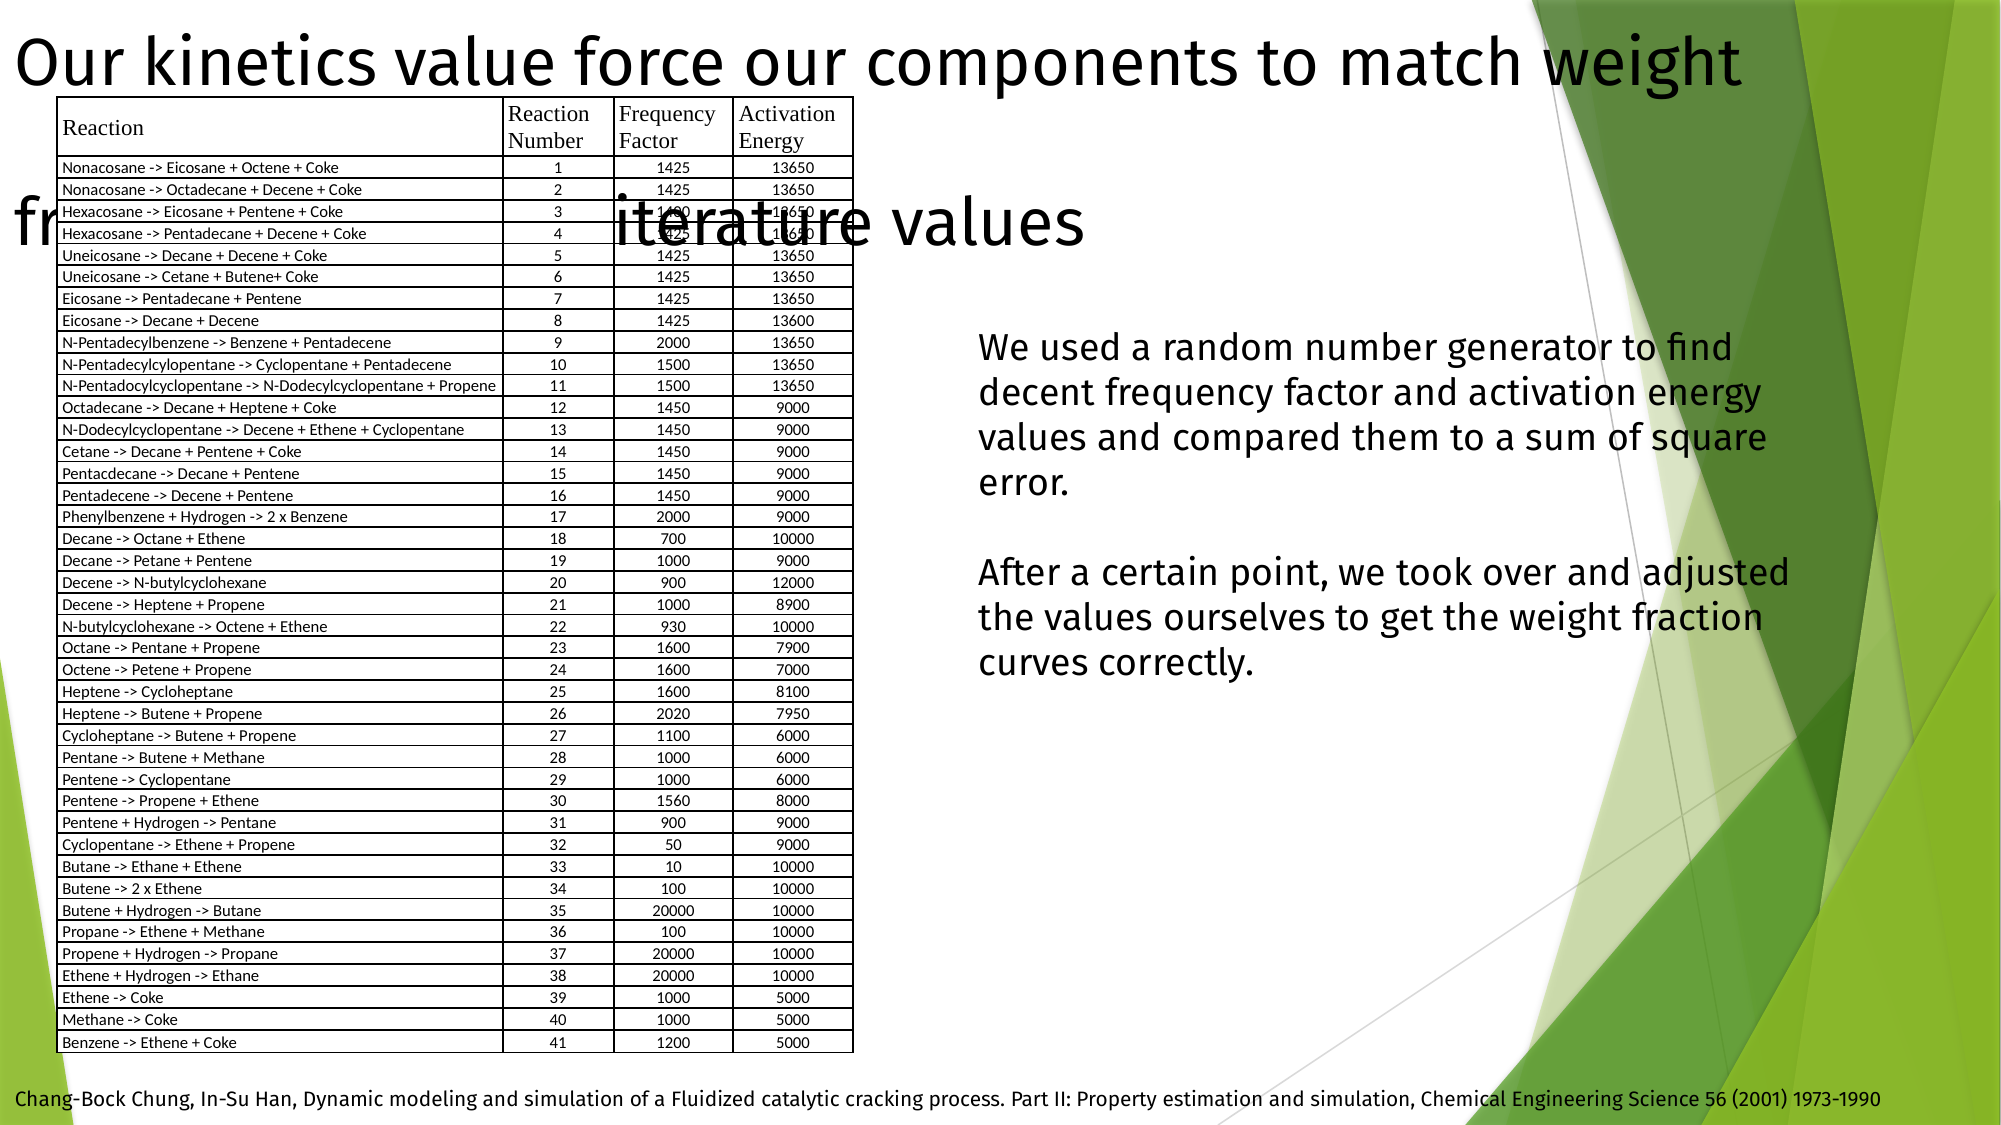

Our kinetics value force our components to match weight 															fractions based on literature values
| Reaction | Reaction Number | Frequency Factor | Activation Energy |
| --- | --- | --- | --- |
| Nonacosane -> Eicosane + Octene + Coke | 1 | 1425 | 13650 |
| Nonacosane -> Octadecane + Decene + Coke | 2 | 1425 | 13650 |
| Hexacosane -> Eicosane + Pentene + Coke | 3 | 1400 | 13650 |
| Hexacosane -> Pentadecane + Decene + Coke | 4 | 1425 | 13650 |
| Uneicosane -> Decane + Decene + Coke | 5 | 1425 | 13650 |
| Uneicosane -> Cetane + Butene+ Coke | 6 | 1425 | 13650 |
| Eicosane -> Pentadecane + Pentene | 7 | 1425 | 13650 |
| Eicosane -> Decane + Decene | 8 | 1425 | 13600 |
| N-Pentadecylbenzene -> Benzene + Pentadecene | 9 | 2000 | 13650 |
| N-Pentadecylcylopentane -> Cyclopentane + Pentadecene | 10 | 1500 | 13650 |
| N-Pentadocylcyclopentane -> N-Dodecylcyclopentane + Propene | 11 | 1500 | 13650 |
| Octadecane -> Decane + Heptene + Coke | 12 | 1450 | 9000 |
| N-Dodecylcyclopentane -> Decene + Ethene + Cyclopentane | 13 | 1450 | 9000 |
| Cetane -> Decane + Pentene + Coke | 14 | 1450 | 9000 |
| Pentacdecane -> Decane + Pentene | 15 | 1450 | 9000 |
| Pentadecene -> Decene + Pentene | 16 | 1450 | 9000 |
| Phenylbenzene + Hydrogen -> 2 x Benzene | 17 | 2000 | 9000 |
| Decane -> Octane + Ethene | 18 | 700 | 10000 |
| Decane -> Petane + Pentene | 19 | 1000 | 9000 |
| Decene -> N-butylcyclohexane | 20 | 900 | 12000 |
| Decene -> Heptene + Propene | 21 | 1000 | 8900 |
| N-butylcyclohexane -> Octene + Ethene | 22 | 930 | 10000 |
| Octane -> Pentane + Propene | 23 | 1600 | 7900 |
| Octene -> Petene + Propene | 24 | 1600 | 7000 |
| Heptene -> Cycloheptane | 25 | 1600 | 8100 |
| Heptene -> Butene + Propene | 26 | 2020 | 7950 |
| Cycloheptane -> Butene + Propene | 27 | 1100 | 6000 |
| Pentane -> Butene + Methane | 28 | 1000 | 6000 |
| Pentene -> Cyclopentane | 29 | 1000 | 6000 |
| Pentene -> Propene + Ethene | 30 | 1560 | 8000 |
| Pentene + Hydrogen -> Pentane | 31 | 900 | 9000 |
| Cyclopentane -> Ethene + Propene | 32 | 50 | 9000 |
| Butane -> Ethane + Ethene | 33 | 10 | 10000 |
| Butene -> 2 x Ethene | 34 | 100 | 10000 |
| Butene + Hydrogen -> Butane | 35 | 20000 | 10000 |
| Propane -> Ethene + Methane | 36 | 100 | 10000 |
| Propene + Hydrogen -> Propane | 37 | 20000 | 10000 |
| Ethene + Hydrogen -> Ethane | 38 | 20000 | 10000 |
| Ethene -> Coke | 39 | 1000 | 5000 |
| Methane -> Coke | 40 | 1000 | 5000 |
| Benzene -> Ethene + Coke | 41 | 1200 | 5000 |
We used a random number generator to find decent frequency factor and activation energy values and compared them to a sum of square error.

After a certain point, we took over and adjusted the values ourselves to get the weight fraction curves correctly.
Chang-Bock Chung, In-Su Han, Dynamic modeling and simulation of a Fluidized catalytic cracking process. Part II: Property estimation and simulation, Chemical Engineering Science 56 (2001) 1973-1990